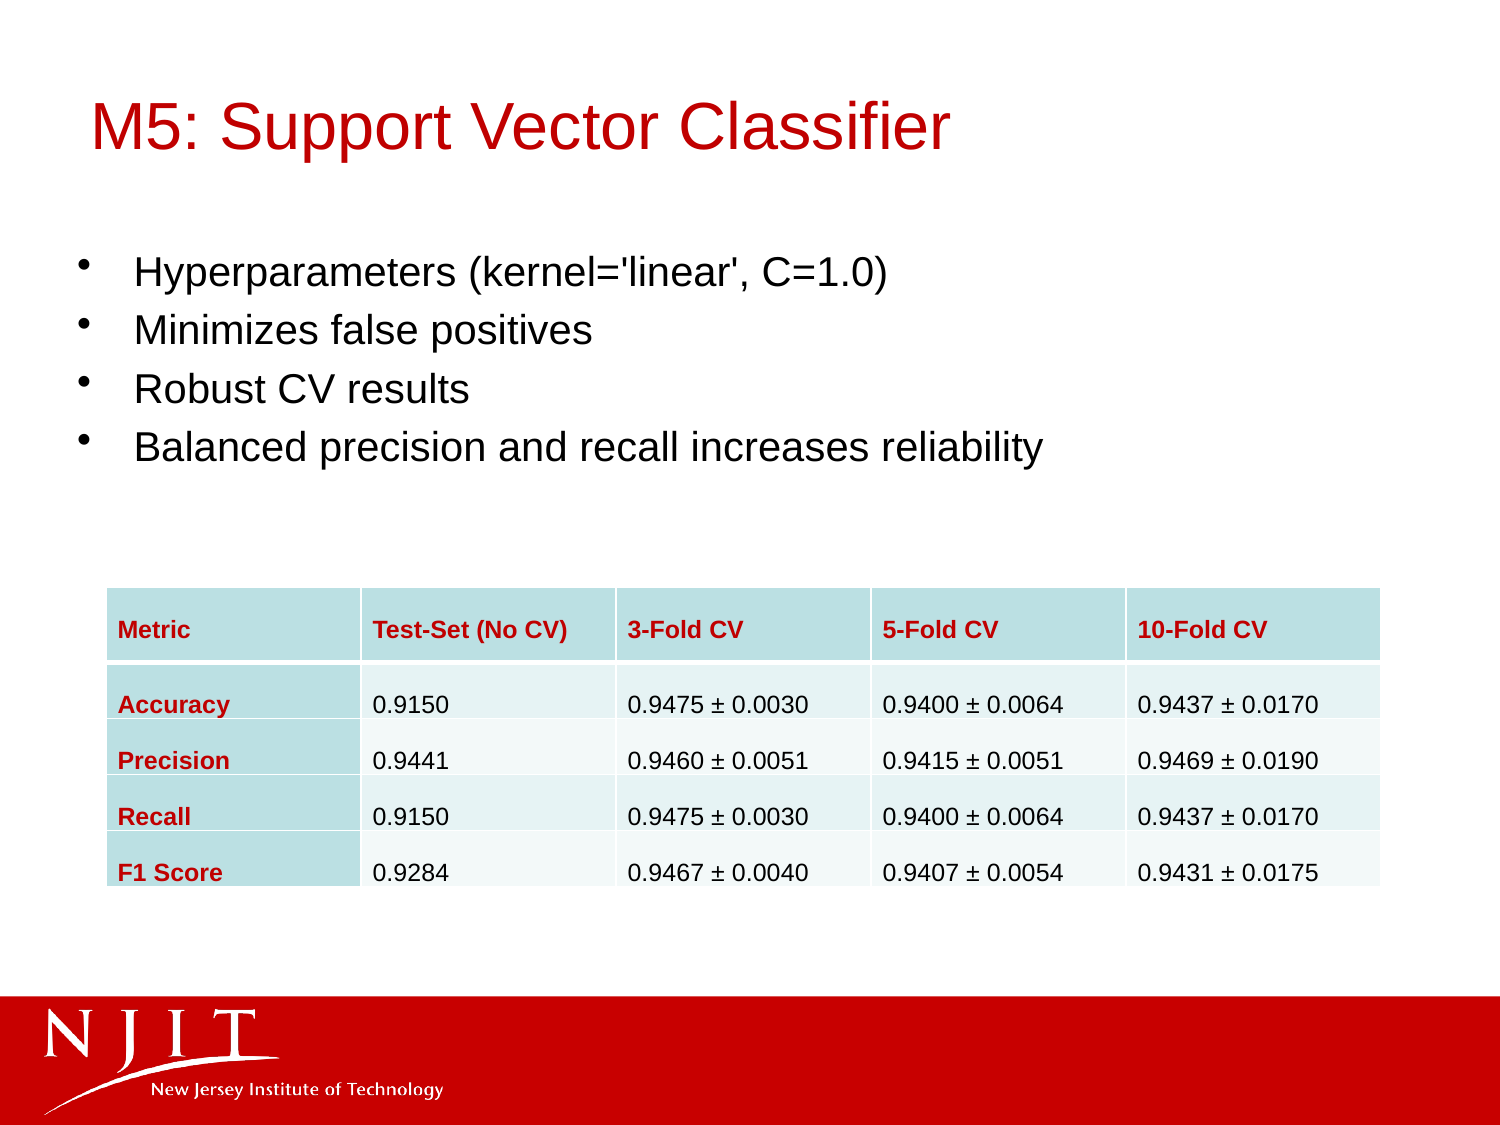

# M5: Support Vector Classifier
Hyperparameters (kernel='linear', C=1.0)
Minimizes false positives
Robust CV results
Balanced precision and recall increases reliability
| Metric | Test-Set (No CV) | 3-Fold CV | 5-Fold CV | 10-Fold CV |
| --- | --- | --- | --- | --- |
| Accuracy | 0.9150 | 0.9475 ± 0.0030 | 0.9400 ± 0.0064 | 0.9437 ± 0.0170 |
| Precision | 0.9441 | 0.9460 ± 0.0051 | 0.9415 ± 0.0051 | 0.9469 ± 0.0190 |
| Recall | 0.9150 | 0.9475 ± 0.0030 | 0.9400 ± 0.0064 | 0.9437 ± 0.0170 |
| F1 Score | 0.9284 | 0.9467 ± 0.0040 | 0.9407 ± 0.0054 | 0.9431 ± 0.0175 |